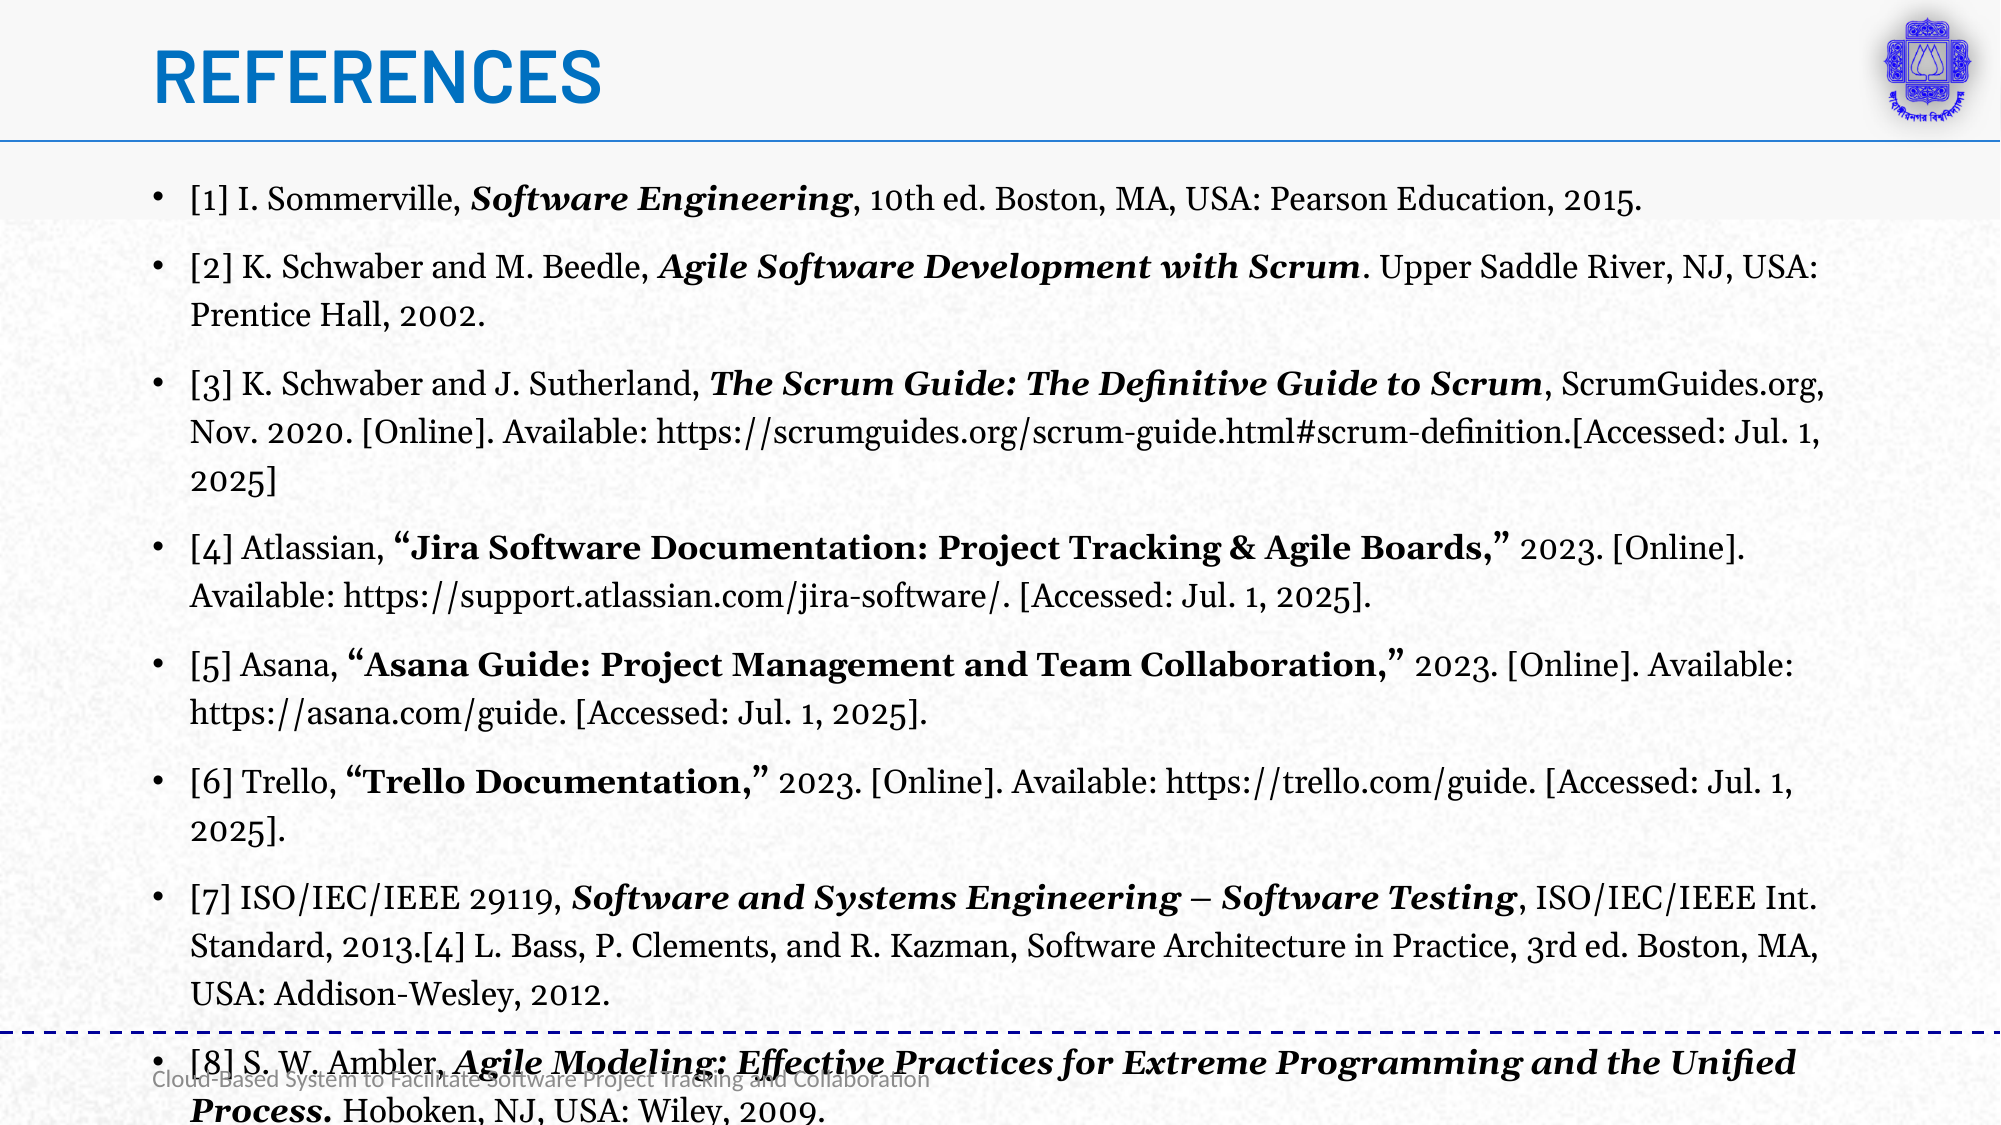

# References
[1] I. Sommerville, Software Engineering, 10th ed. Boston, MA, USA: Pearson Education, 2015.
[2] K. Schwaber and M. Beedle, Agile Software Development with Scrum. Upper Saddle River, NJ, USA: Prentice Hall, 2002.
[3] K. Schwaber and J. Sutherland, The Scrum Guide: The Definitive Guide to Scrum, ScrumGuides.org, Nov. 2020. [Online]. Available: https://scrumguides.org/scrum-guide.html#scrum-definition.[Accessed: Jul. 1, 2025]
[4] Atlassian, “Jira Software Documentation: Project Tracking & Agile Boards,” 2023. [Online]. Available: https://support.atlassian.com/jira-software/. [Accessed: Jul. 1, 2025].
[5] Asana, “Asana Guide: Project Management and Team Collaboration,” 2023. [Online]. Available: https://asana.com/guide. [Accessed: Jul. 1, 2025].
[6] Trello, “Trello Documentation,” 2023. [Online]. Available: https://trello.com/guide. [Accessed: Jul. 1, 2025].
[7] ISO/IEC/IEEE 29119, Software and Systems Engineering – Software Testing, ISO/IEC/IEEE Int. Standard, 2013.[4] L. Bass, P. Clements, and R. Kazman, Software Architecture in Practice, 3rd ed. Boston, MA, USA: Addison-Wesley, 2012.
[8] S. W. Ambler, Agile Modeling: Effective Practices for Extreme Programming and the Unified Process. Hoboken, NJ, USA: Wiley, 2009.
Cloud-Based System to Facilitate Software Project Tracking and Collaboration
33